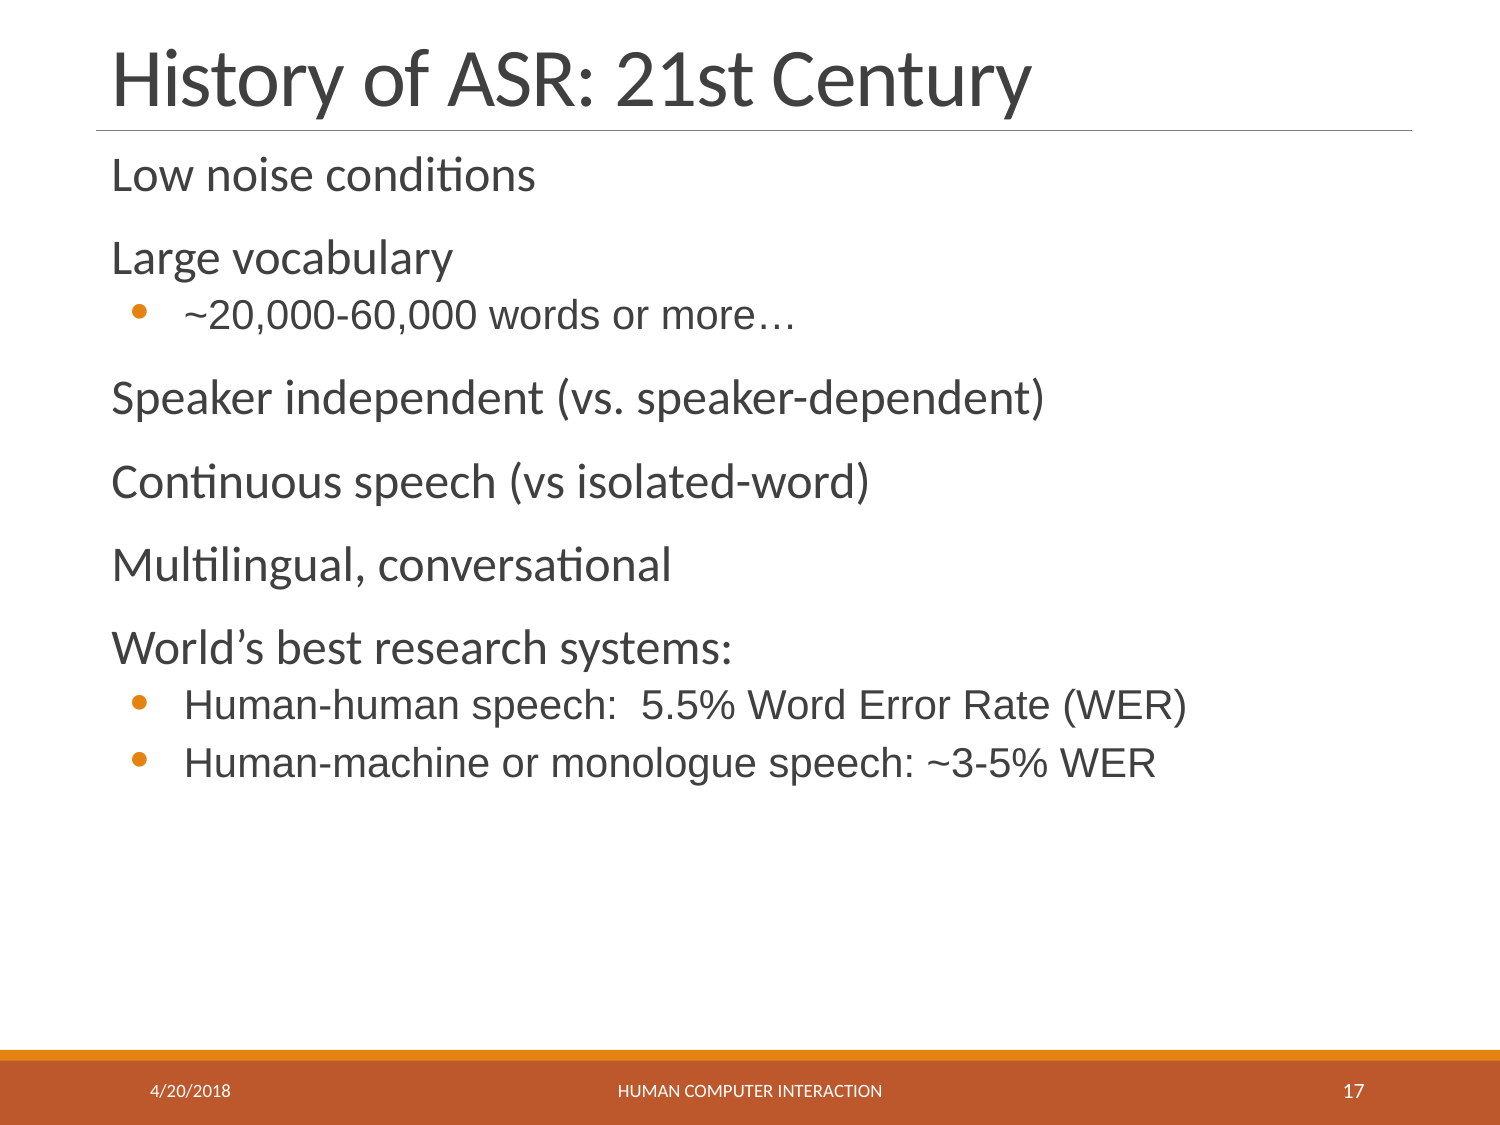

# History of ASR: 21st Century
Low noise conditions
Large vocabulary
~20,000-60,000 words or more…
Speaker independent (vs. speaker-dependent)
Continuous speech (vs isolated-word)
Multilingual, conversational
World’s best research systems:
Human-human speech:  5.5% Word Error Rate (WER)
Human-machine or monologue speech: ~3-5% WER

4/20/2018
Human Computer Interaction
17